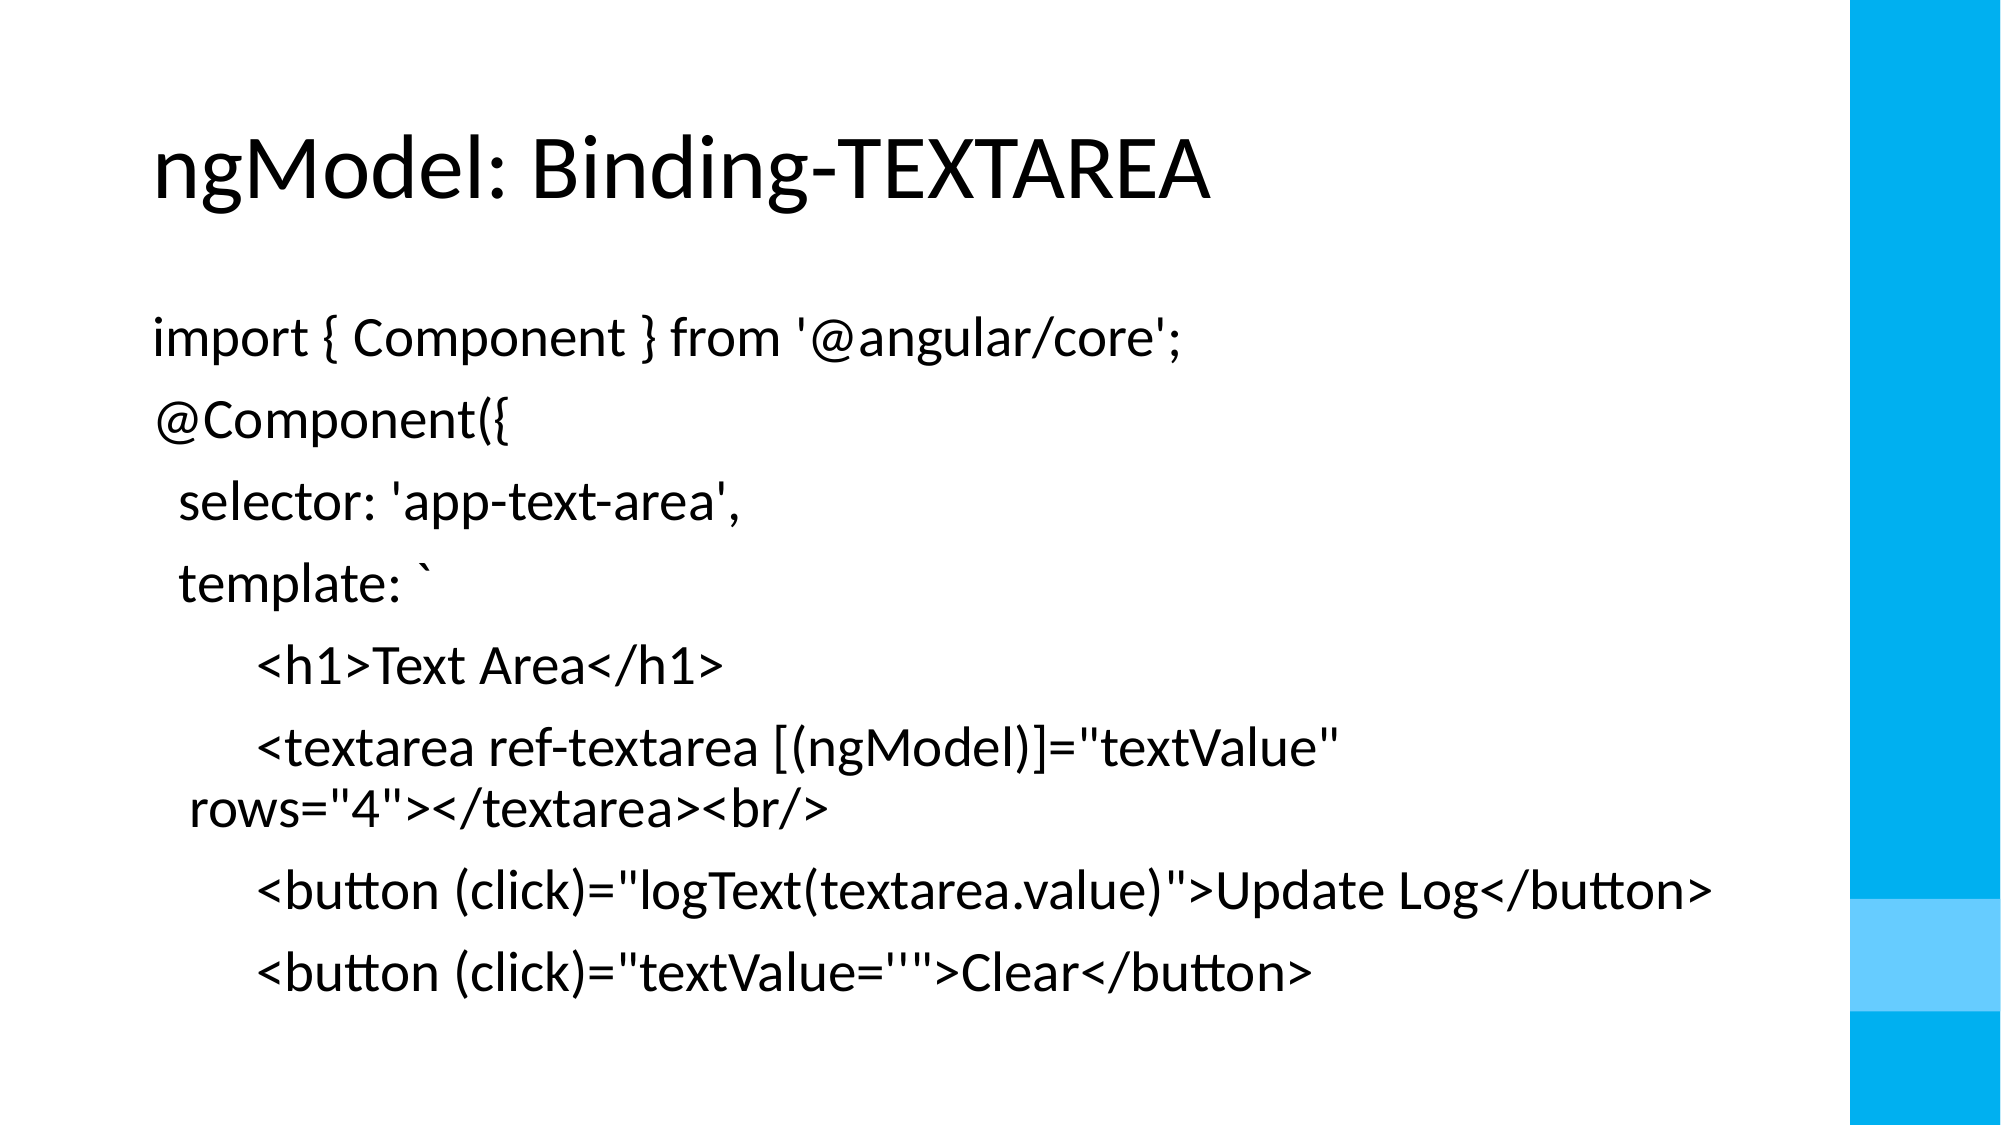

# ngModel: Binding-TEXTAREA
import { Component } from '@angular/core';
@Component({
  selector: 'app-text-area',
  template: `
        <h1>Text Area</h1>
        <textarea ref-textarea [(ngModel)]="textValue" rows="4"></textarea><br/>
        <button (click)="logText(textarea.value)">Update Log</button>
        <button (click)="textValue=''">Clear</button>